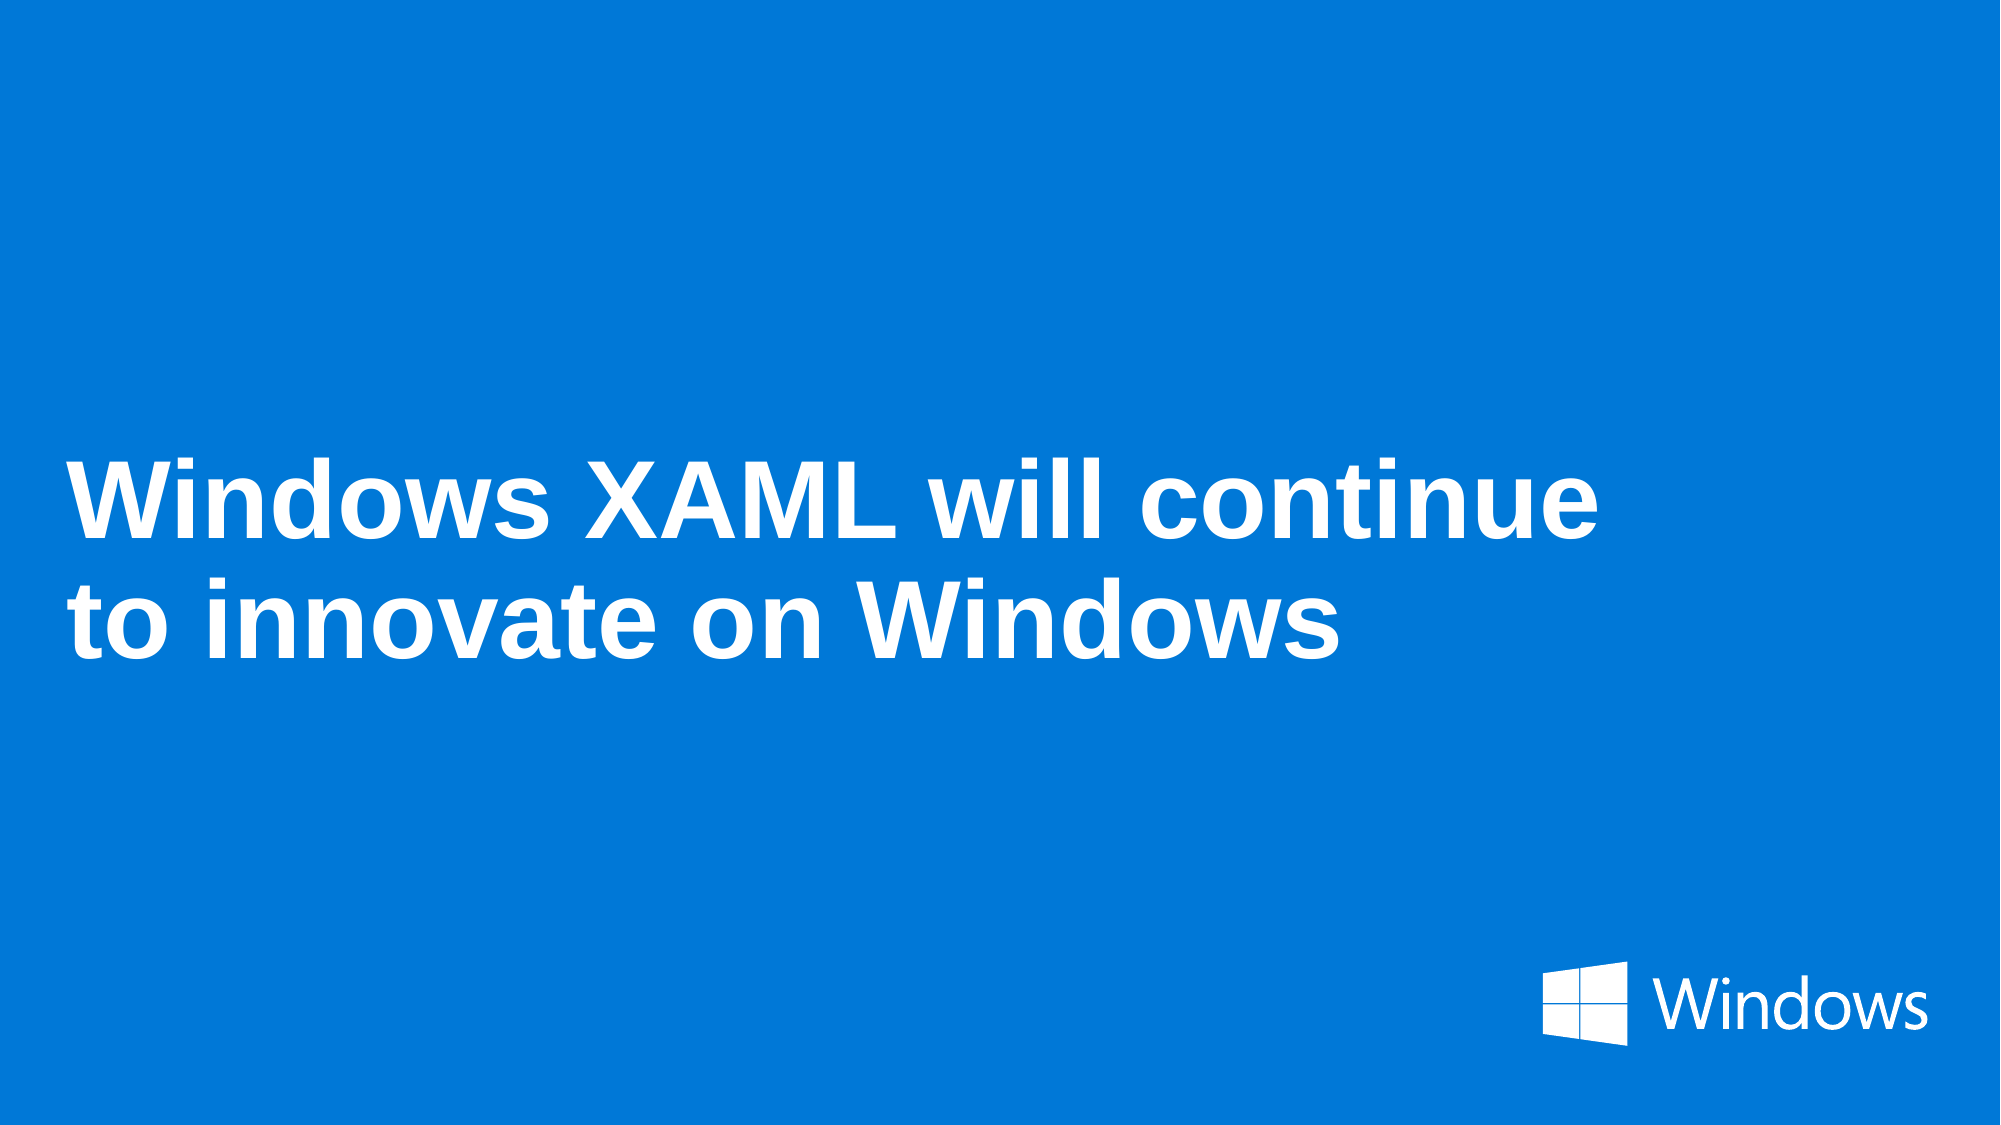

# Windows XAML will continue to innovate on Windows